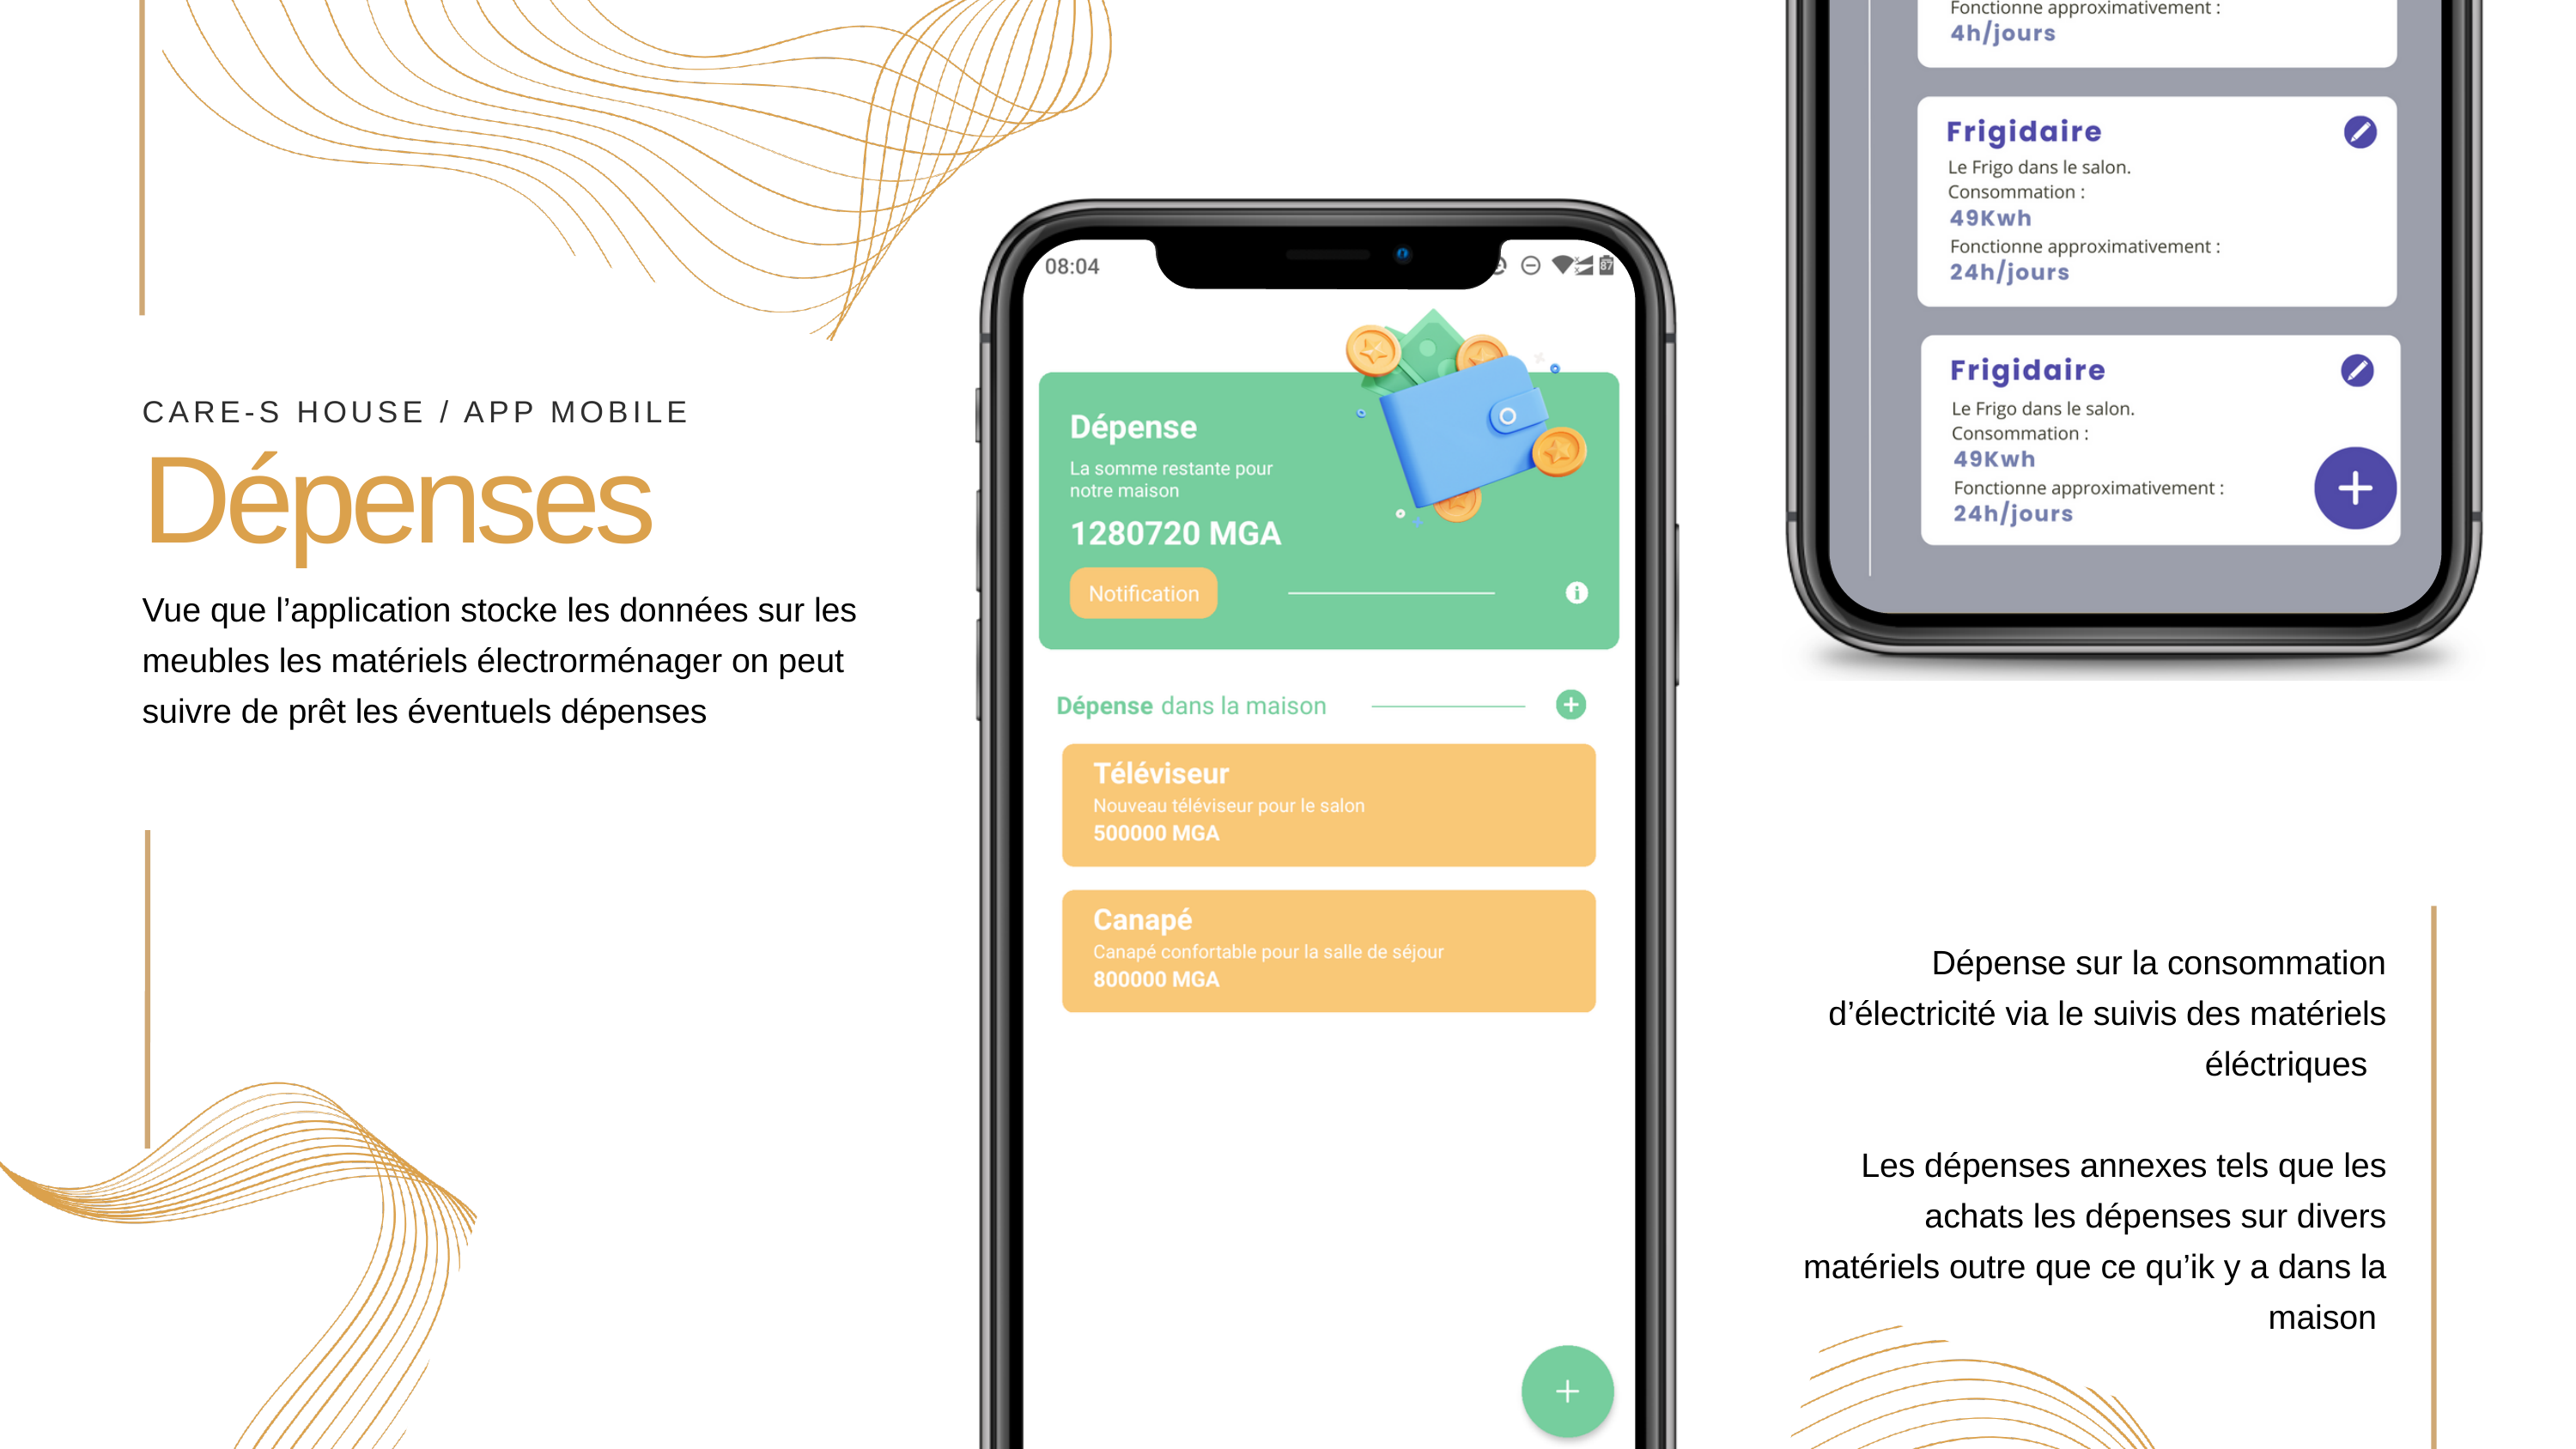

CARE-S HOUSE / APP MOBILE
Dépenses
Vue que l’application stocke les données sur les meubles les matériels électrorménager on peut suivre de prêt les éventuels dépenses

Dépense sur la consommation d’électricité via le suivis des matériels éléctriques

Les dépenses annexes tels que les achats les dépenses sur divers matériels outre que ce qu’ik y a dans la maison